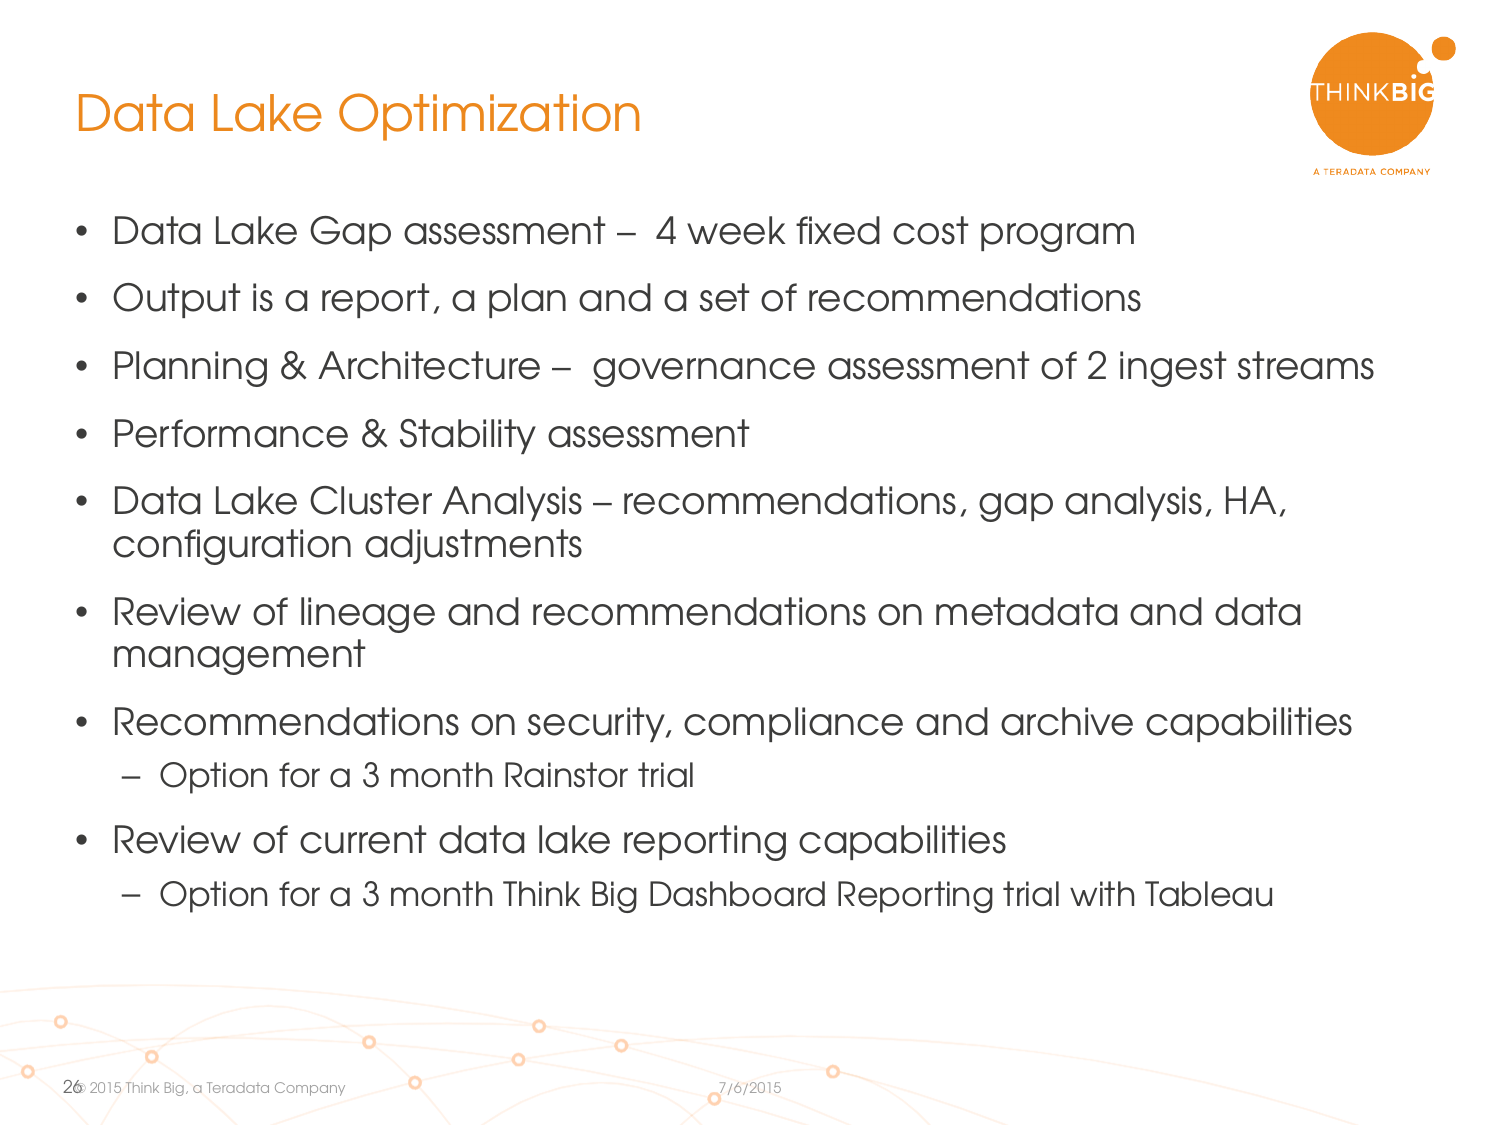

# Data Lake Optimization
Data Lake Gap assessment –  4 week fixed cost program
Output is a report, a plan and a set of recommendations
Planning & Architecture –  governance assessment of 2 ingest streams
Performance & Stability assessment
Data Lake Cluster Analysis – recommendations, gap analysis, HA, configuration adjustments
Review of lineage and recommendations on metadata and data management
Recommendations on security, compliance and archive capabilities
Option for a 3 month Rainstor trial
Review of current data lake reporting capabilities
Option for a 3 month Think Big Dashboard Reporting trial with Tableau
7/6/2015
© 2015 Think Big, a Teradata Company